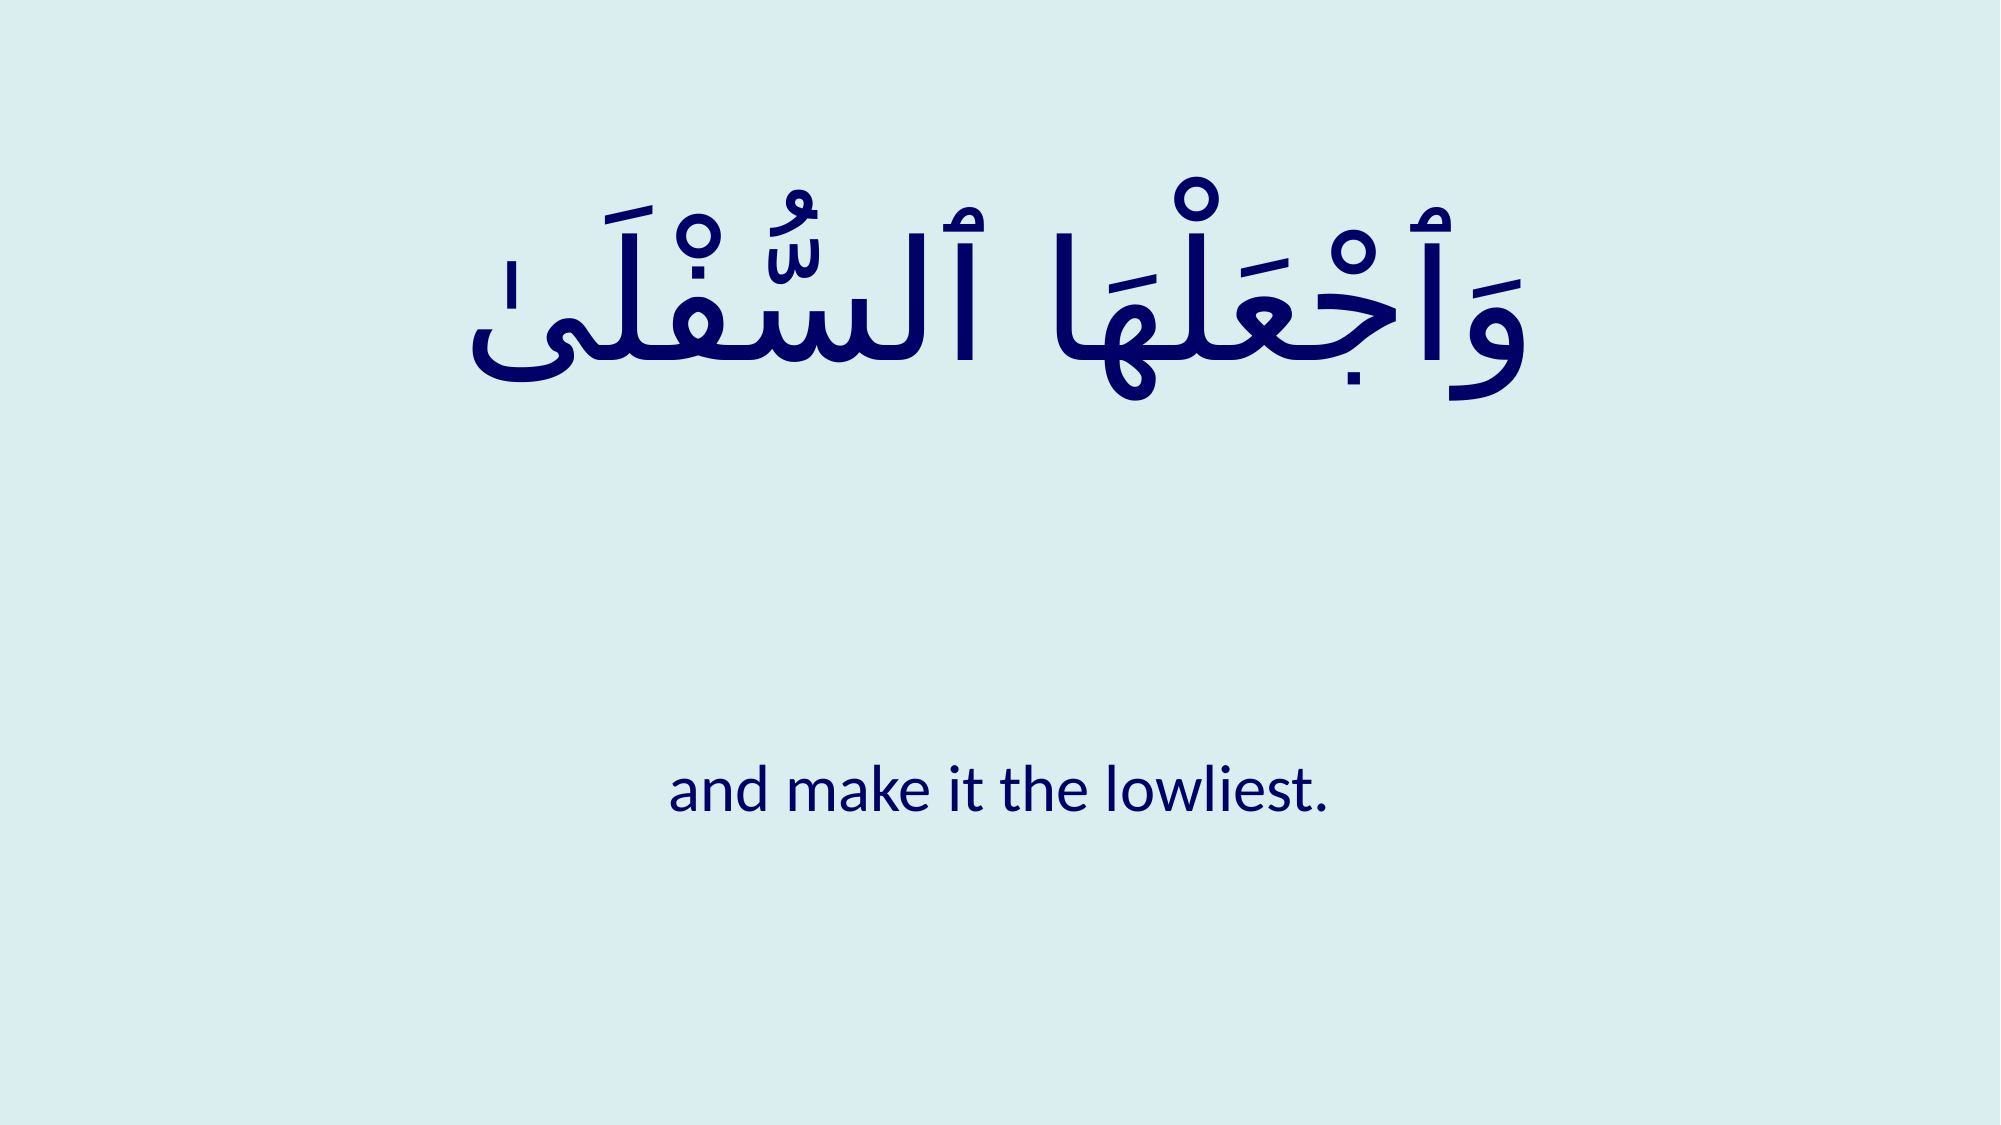

# وَٱجْعَلْهَا ٱلسُّفْلَىٰ
and make it the lowliest.